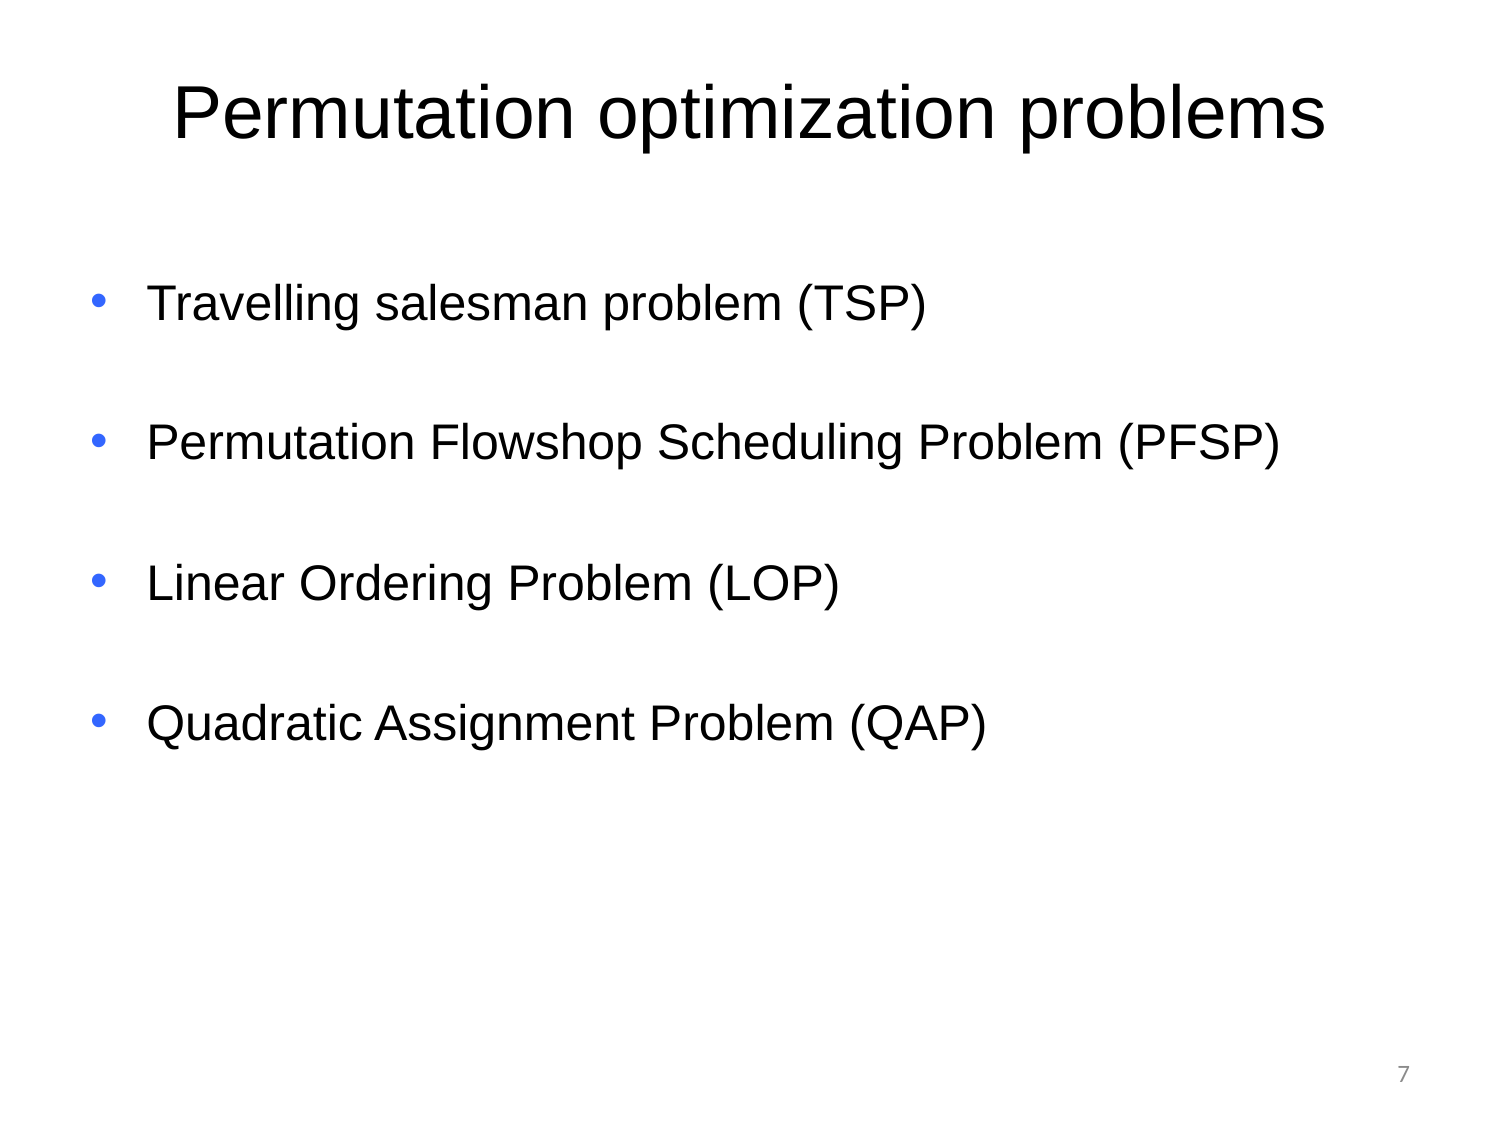

# Permutation optimization problems
Travelling salesman problem (TSP)

Permutation Flowshop Scheduling Problem (PFSP)

Linear Ordering Problem (LOP)

Quadratic Assignment Problem (QAP)
7